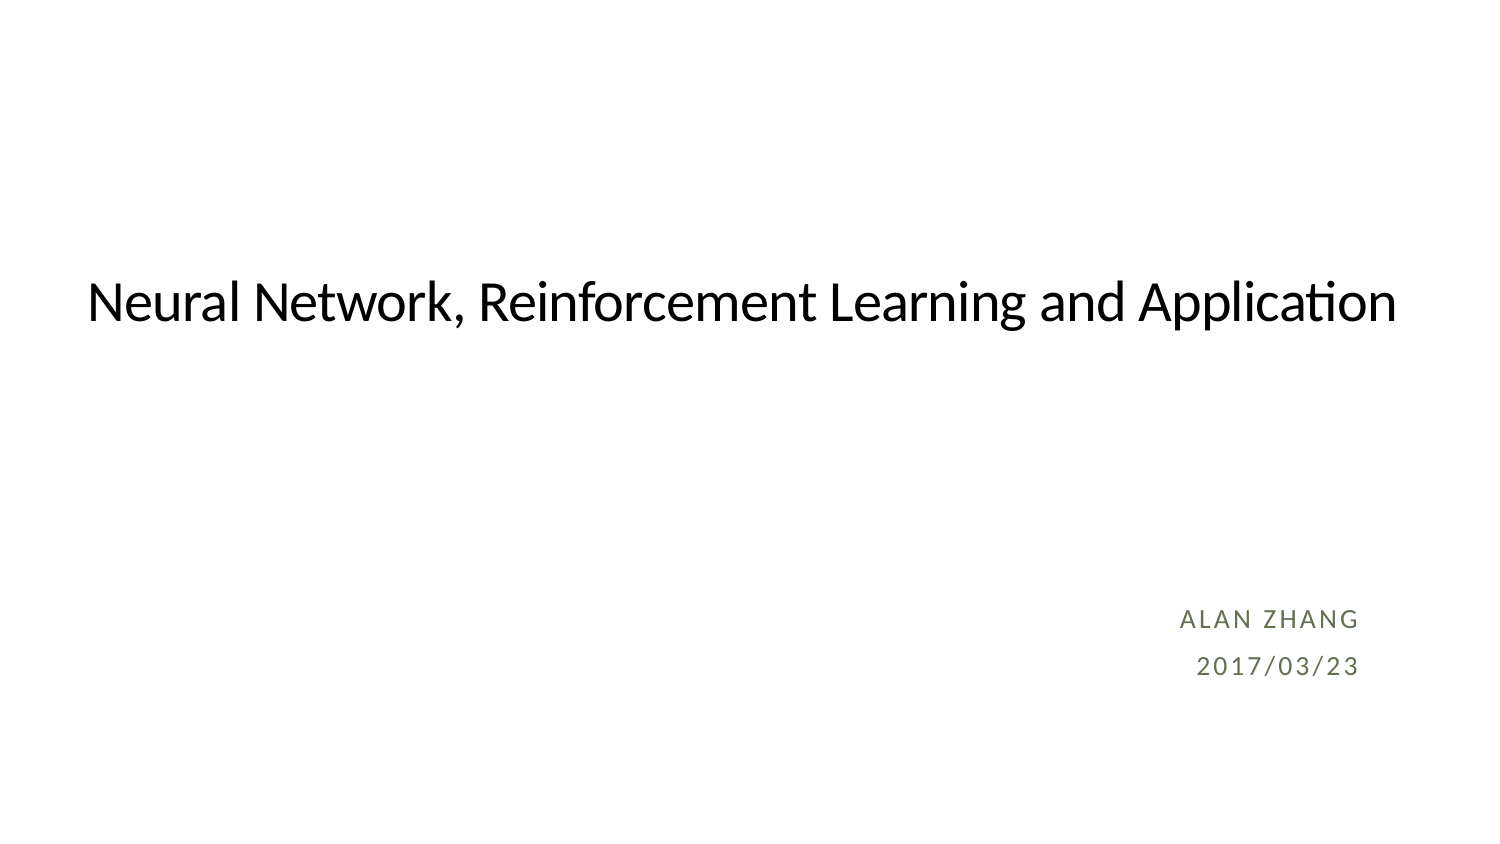

# Neural Network, Reinforcement Learning and Application

Alan Zhang
2017/03/23